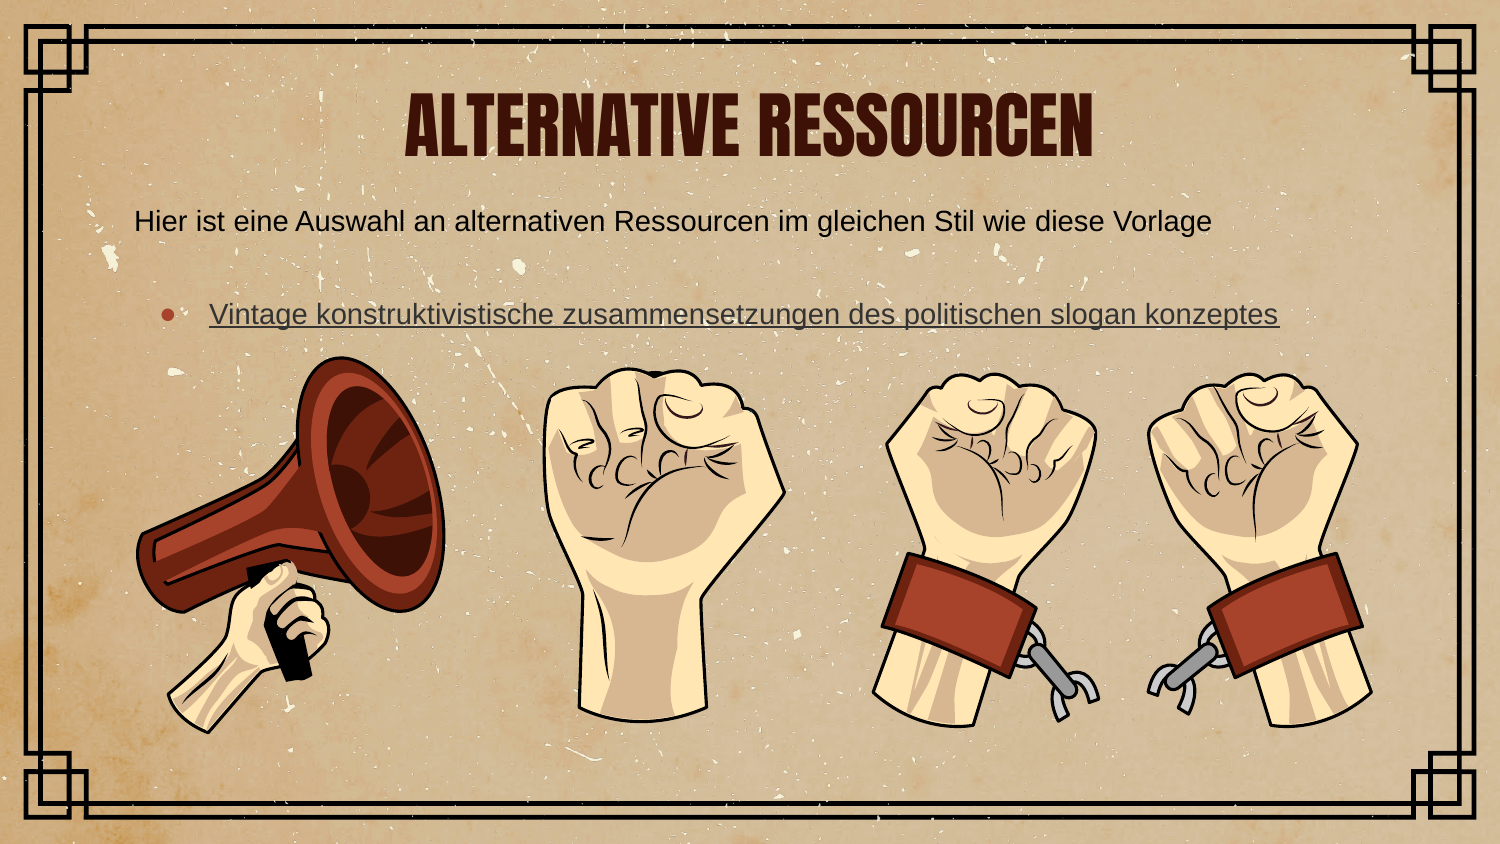

# ALTERNATIVE RESSOURCEN
Hier ist eine Auswahl an alternativen Ressourcen im gleichen Stil wie diese Vorlage

Vintage konstruktivistische zusammensetzungen des politischen slogan konzeptes